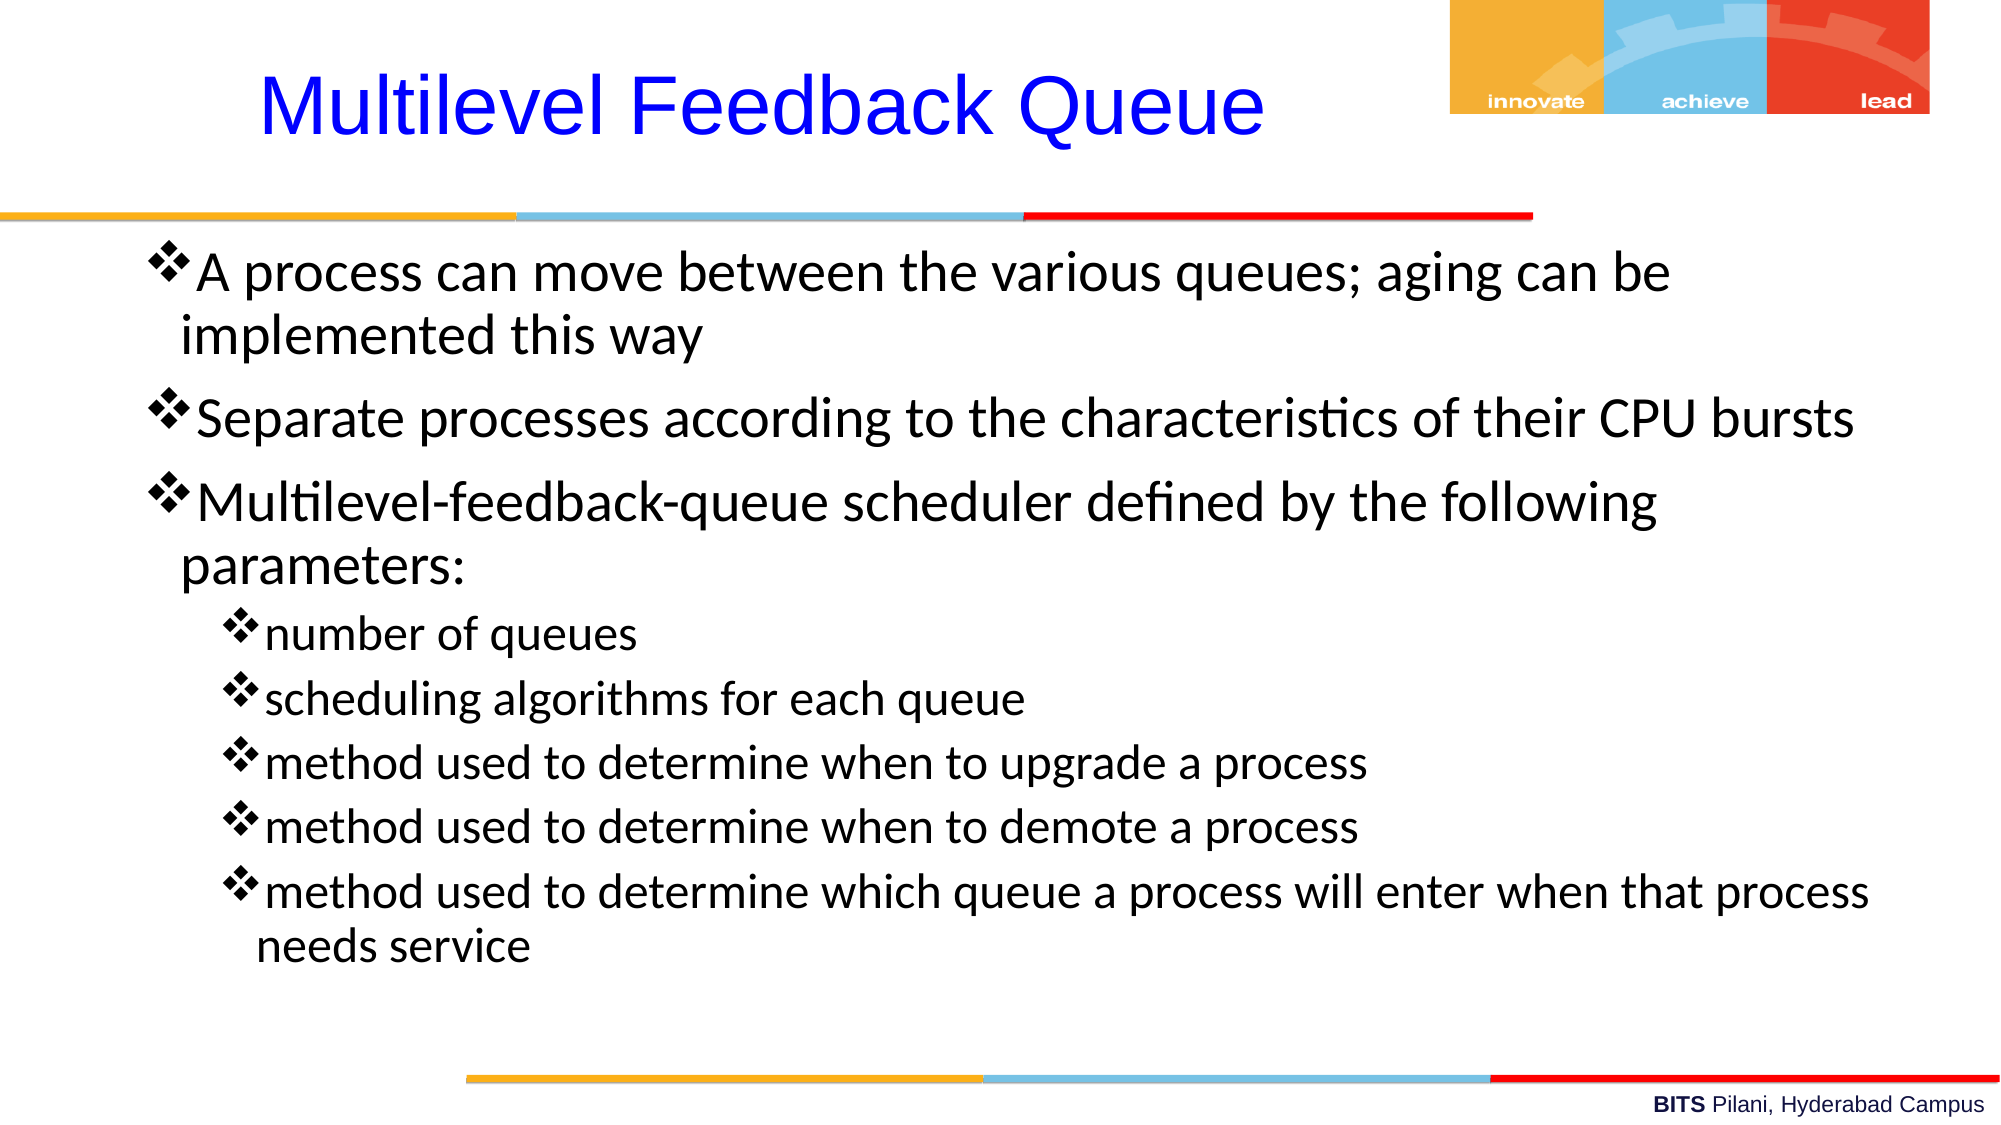

Multilevel Feedback Queue
A process can move between the various queues; aging can be implemented this way
Separate processes according to the characteristics of their CPU bursts
Multilevel-feedback-queue scheduler defined by the following parameters:
number of queues
scheduling algorithms for each queue
method used to determine when to upgrade a process
method used to determine when to demote a process
method used to determine which queue a process will enter when that process needs service